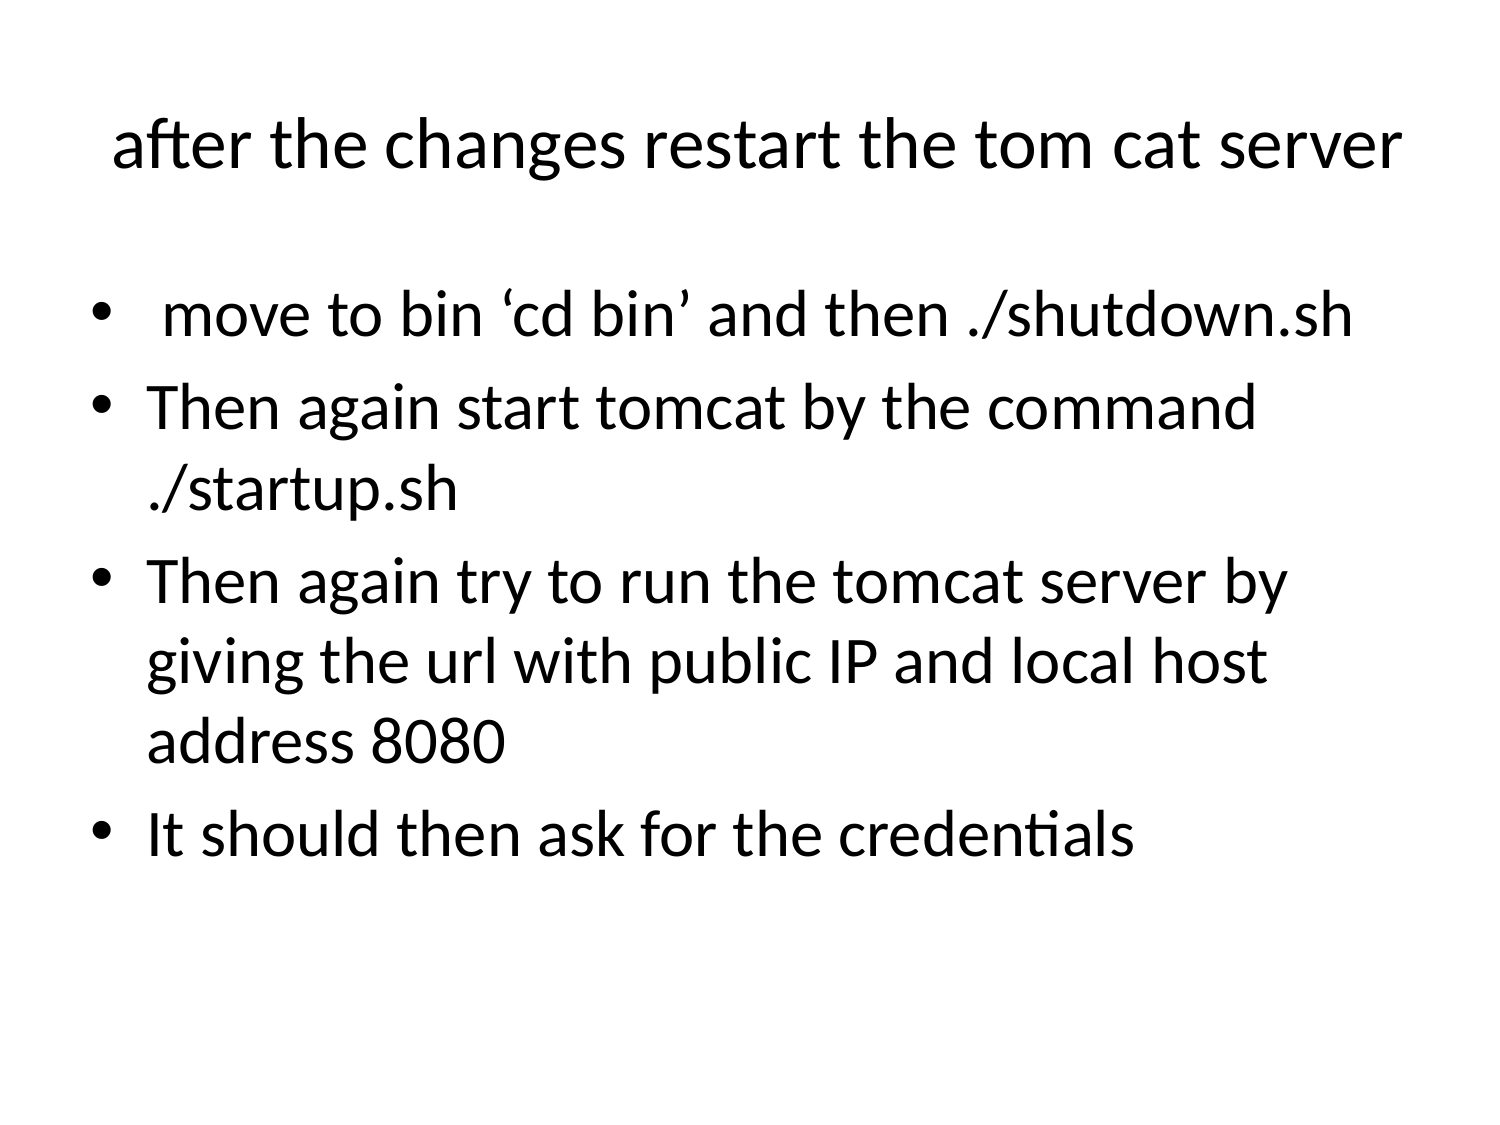

# after the changes restart the tom cat server
 move to bin ‘cd bin’ and then ./shutdown.sh
Then again start tomcat by the command ./startup.sh
Then again try to run the tomcat server by giving the url with public IP and local host address 8080
It should then ask for the credentials